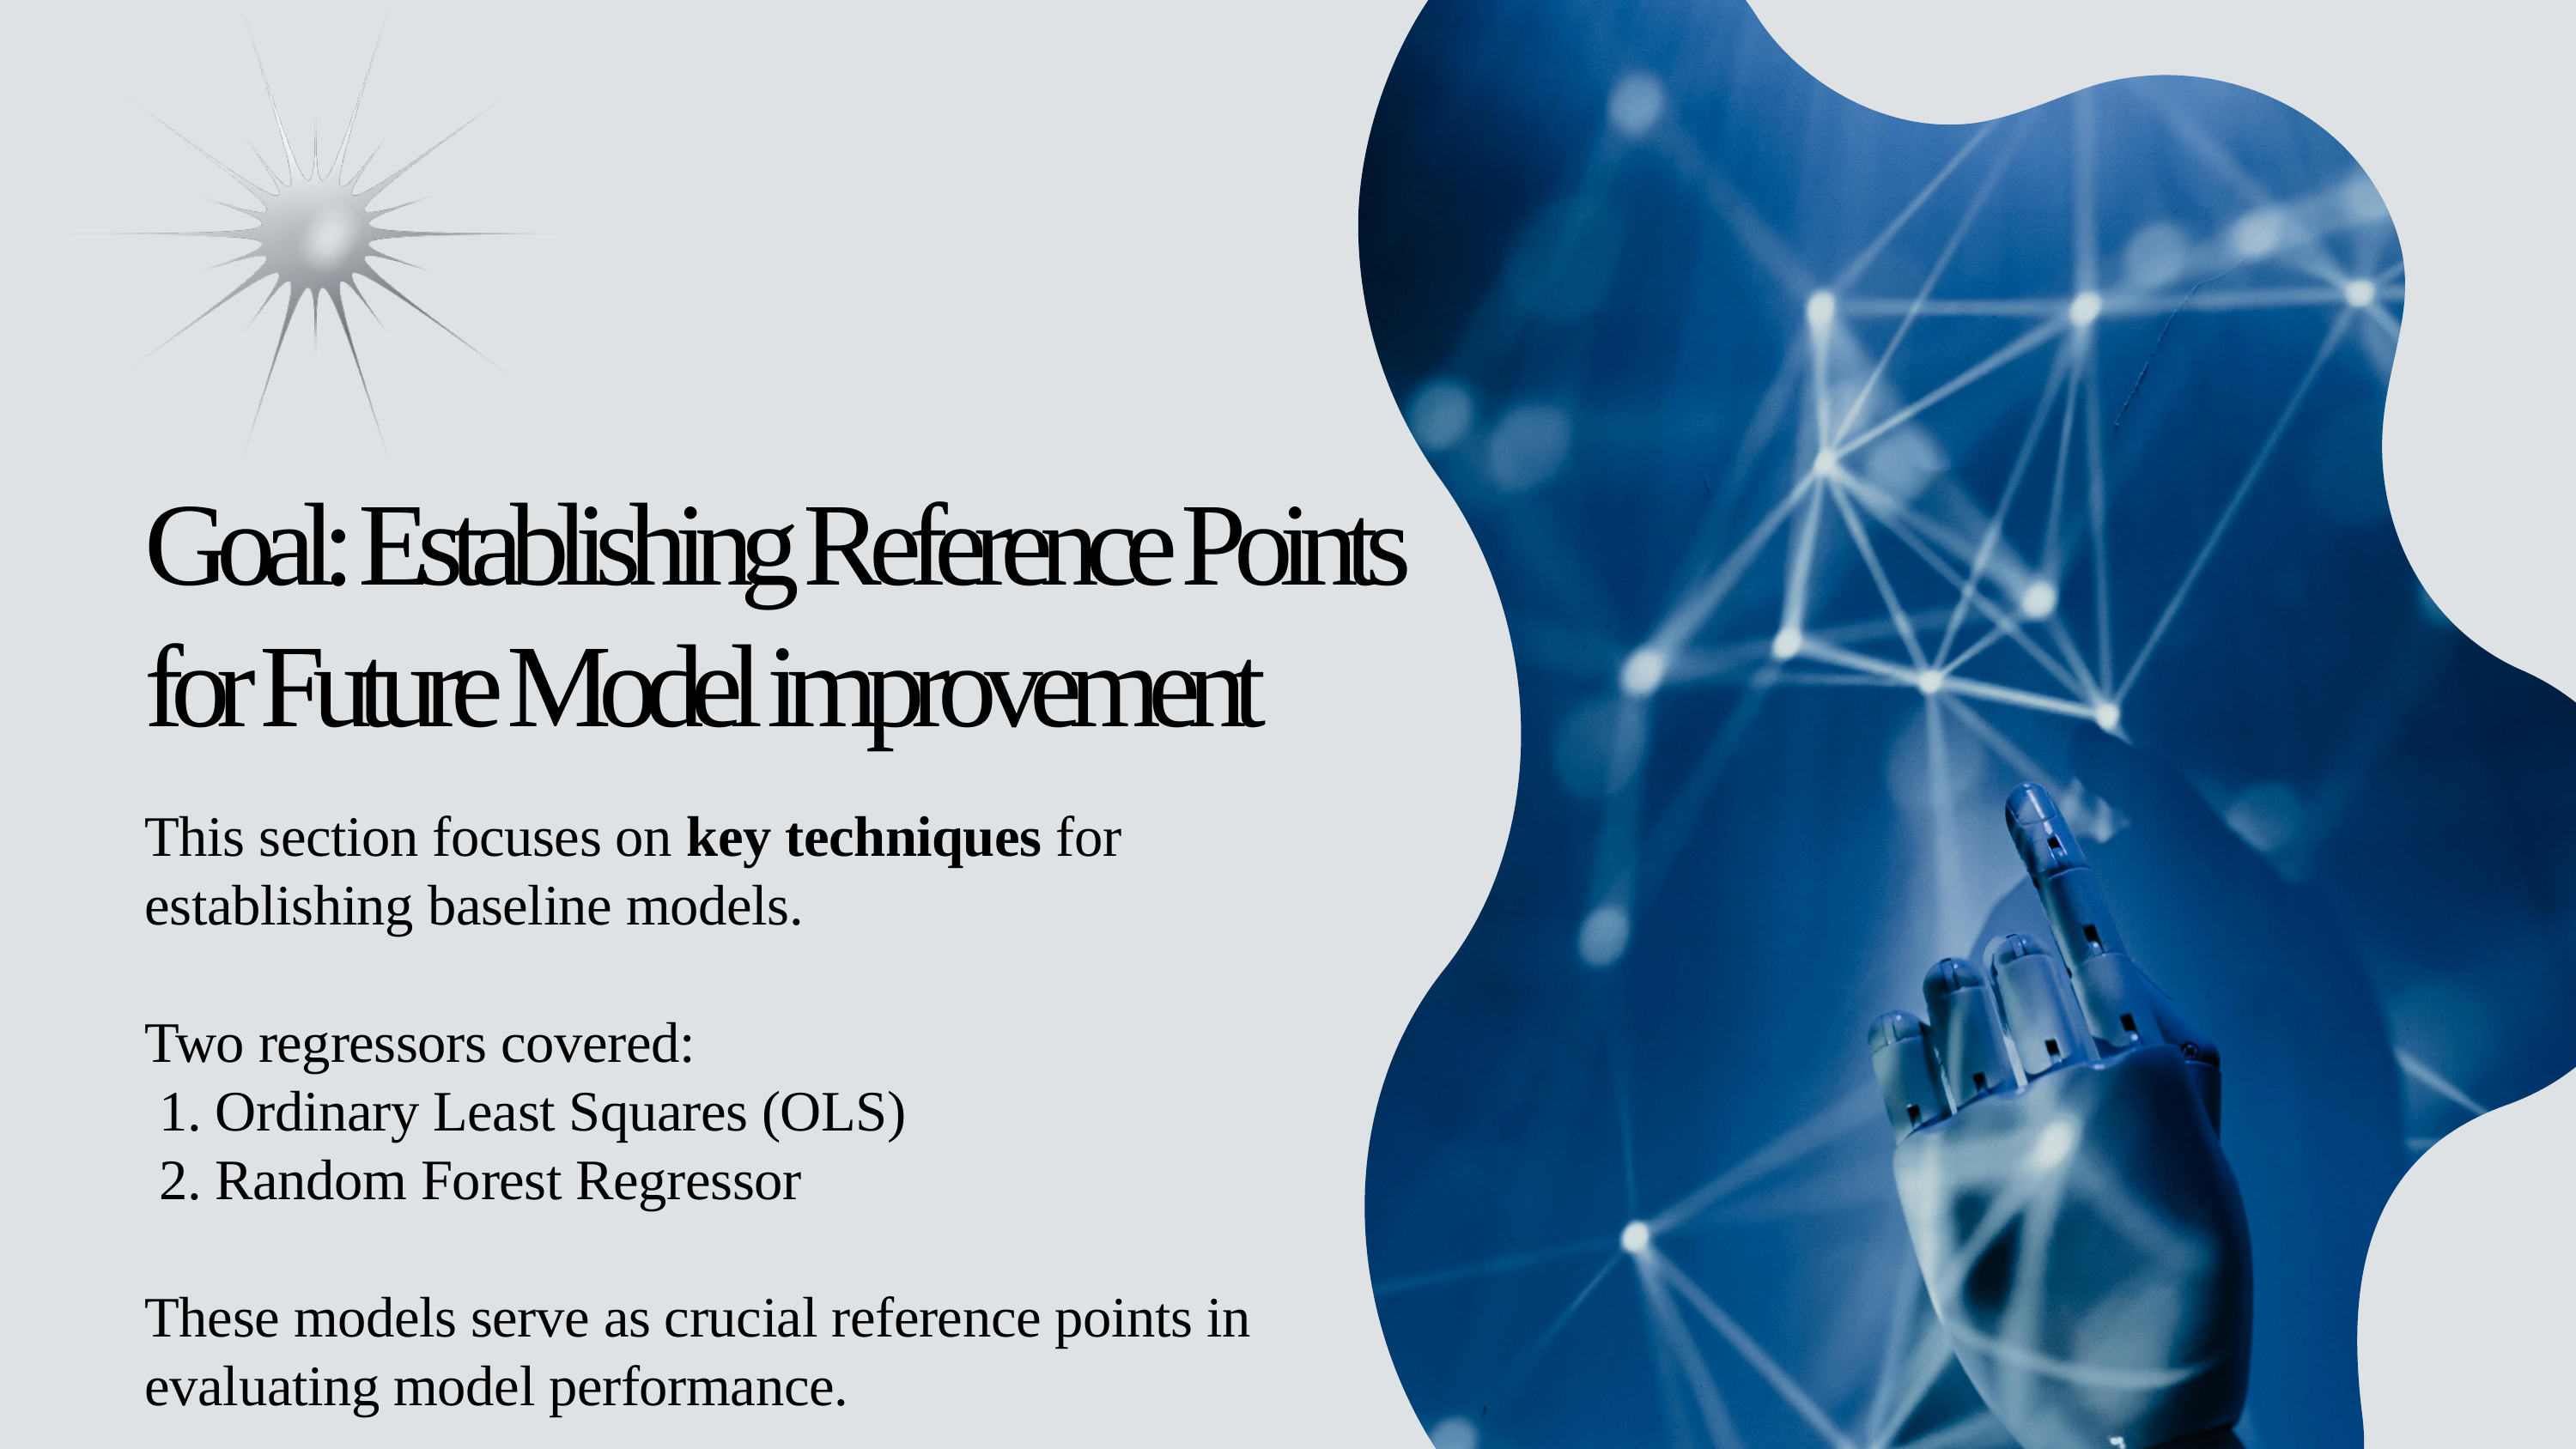

Goal: Establishing Reference Points for Future Model improvement
This section focuses on key techniques for establishing baseline models.

Two regressors covered:
 1. Ordinary Least Squares (OLS)
 2. Random Forest Regressor

These models serve as crucial reference points in evaluating model performance.